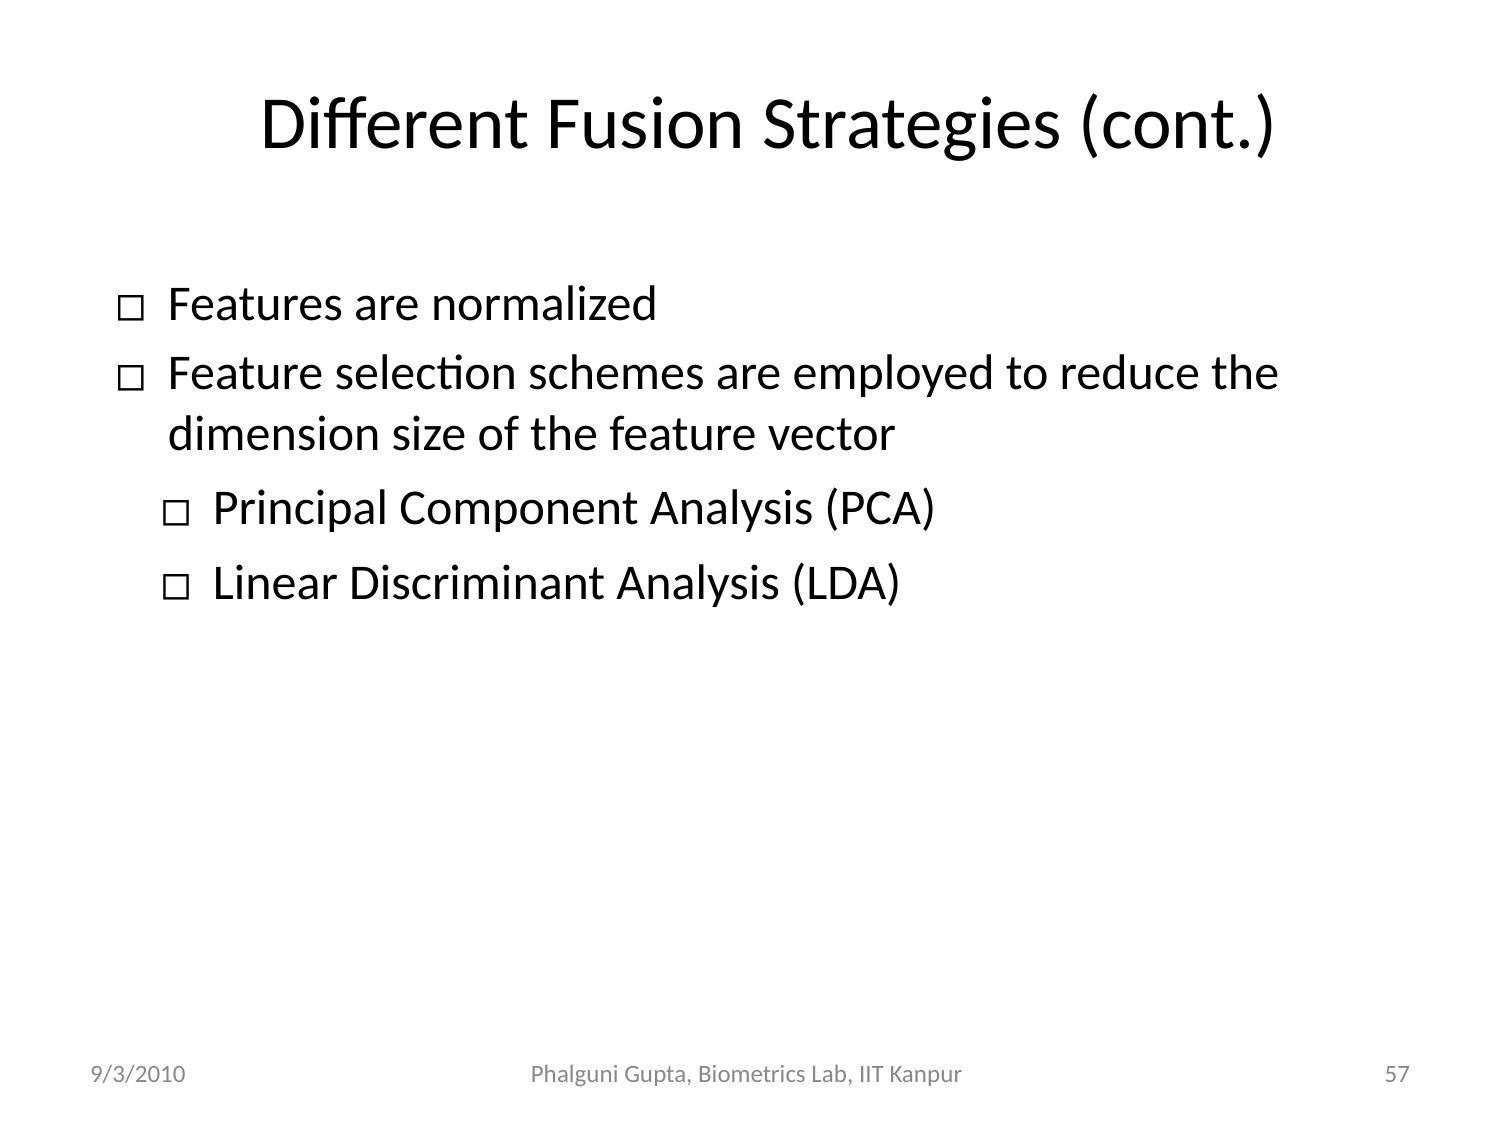

# Different Fusion Strategies (cont.)
Features are normalized
Feature selection schemes are employed to reduce the dimension size of the feature vector
Principal Component Analysis (PCA)
Linear Discriminant Analysis (LDA)

9/3/2010
Phalguni Gupta, Biometrics Lab, IIT Kanpur
57